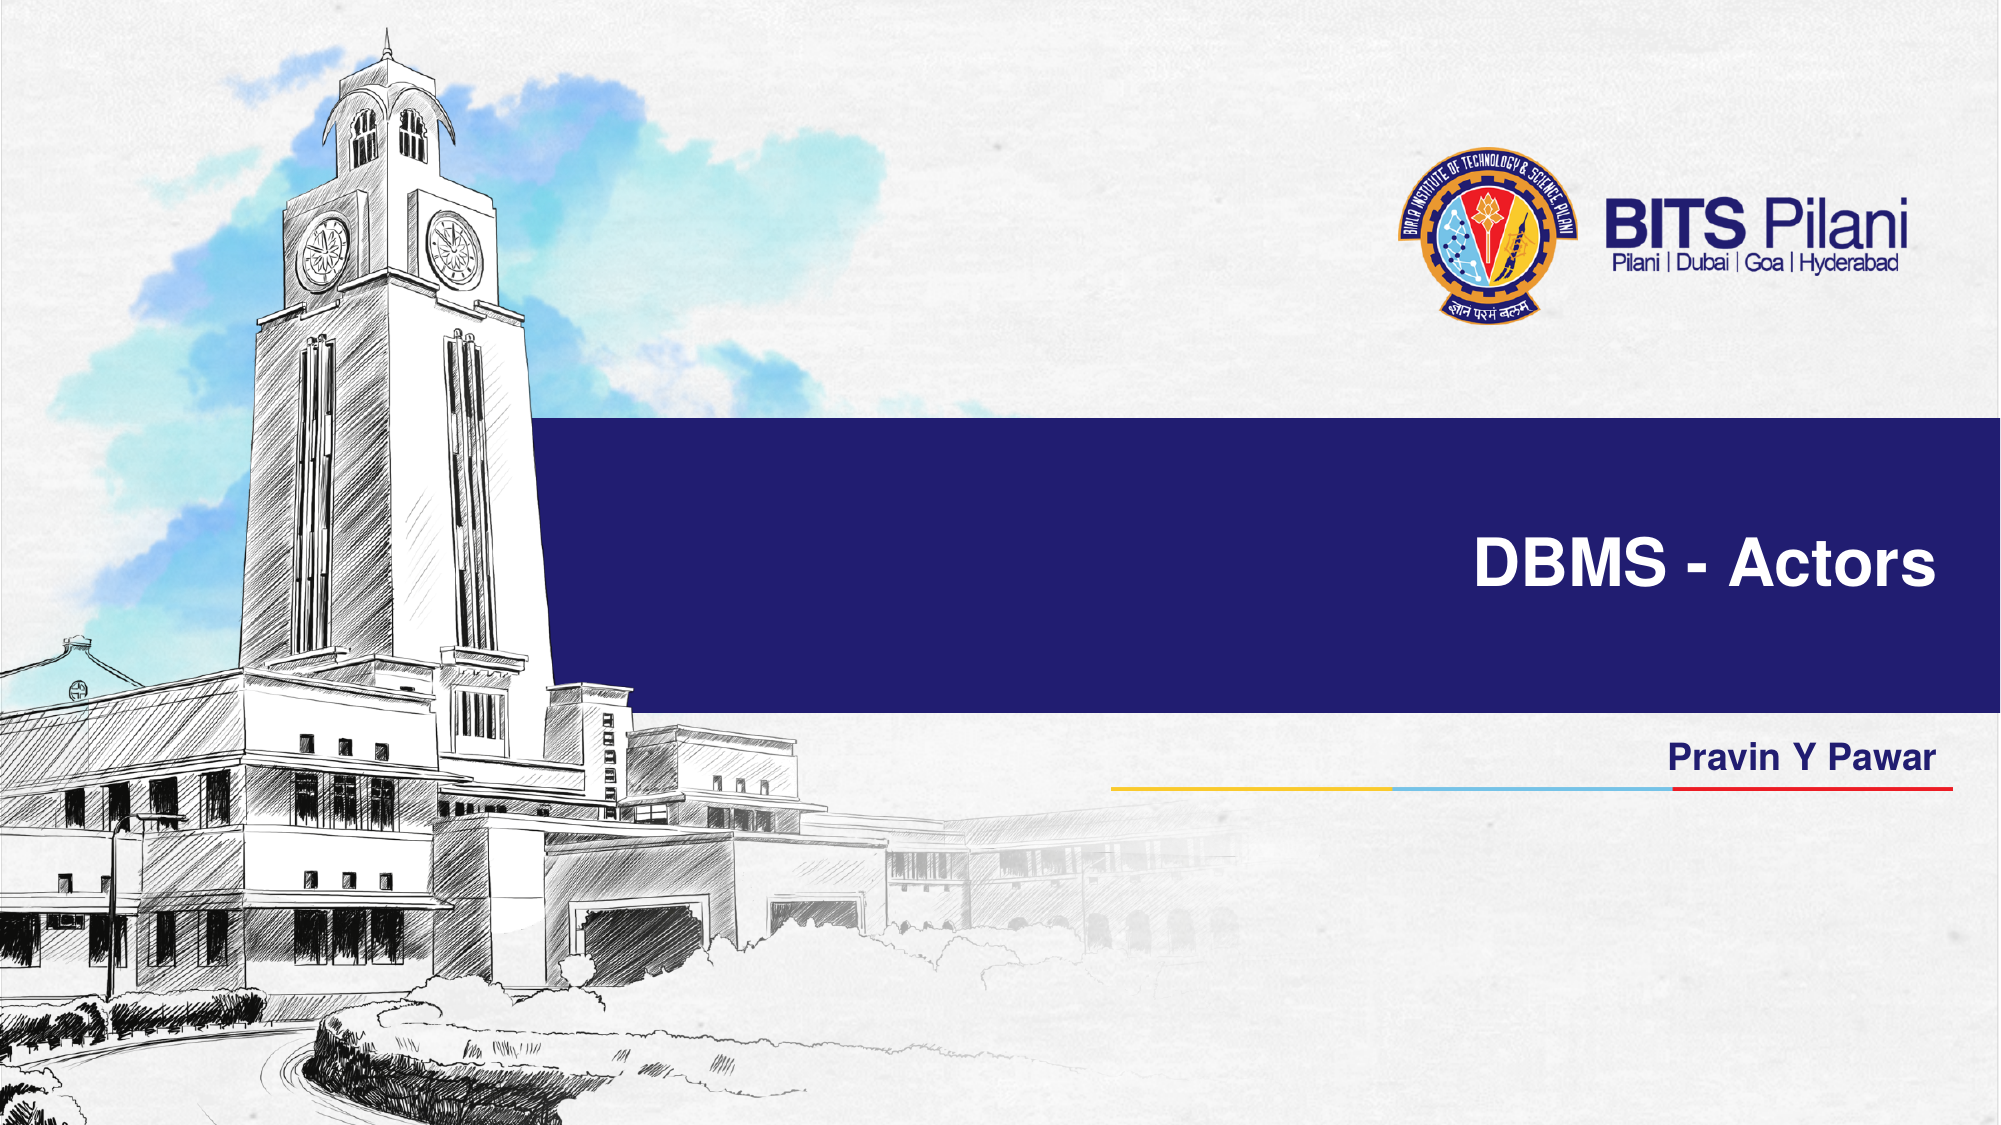

# DBMS - Actors
Pravin Y Pawar